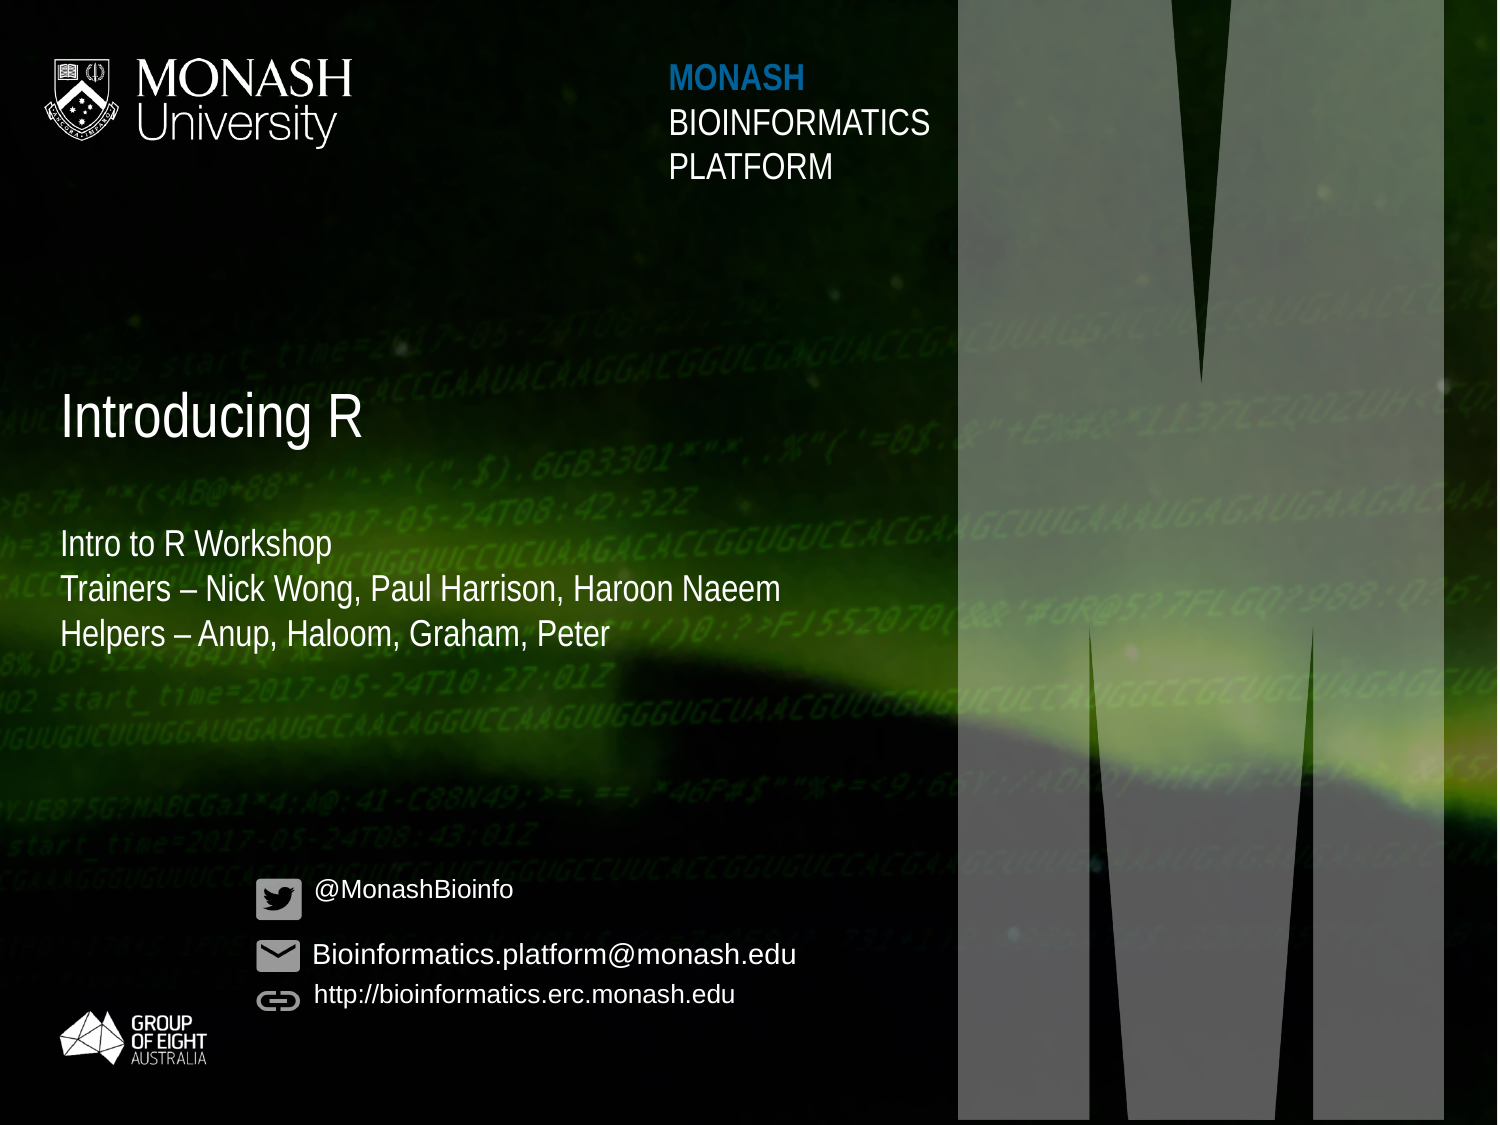

# Introducing R
Intro to R Workshop
Trainers – Nick Wong, Paul Harrison, Haroon Naeem
Helpers – Anup, Haloom, Graham, Peter